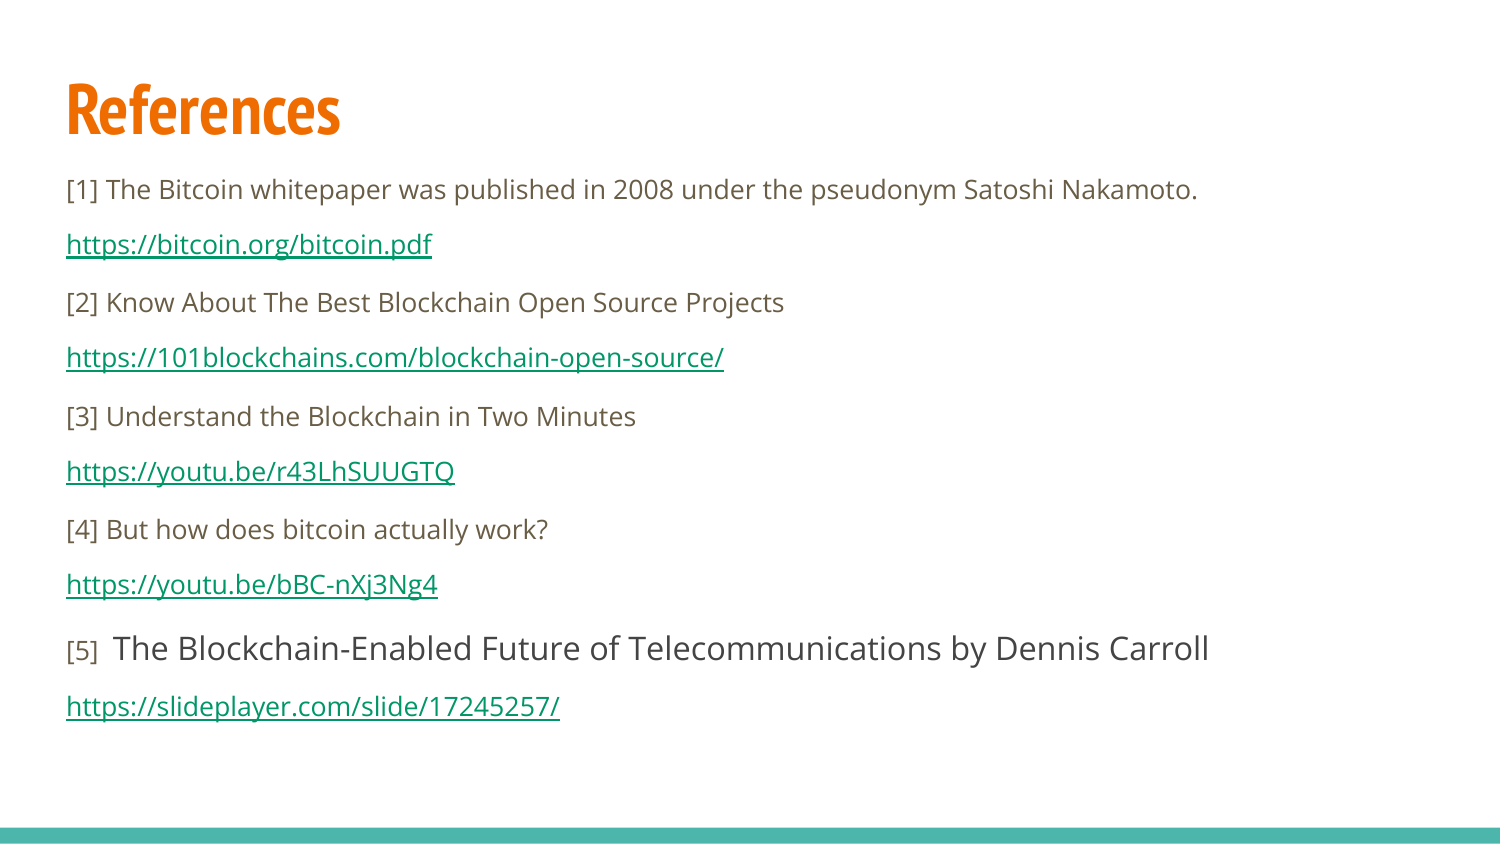

# References
[1] The Bitcoin whitepaper was published in 2008 under the pseudonym Satoshi Nakamoto.
https://bitcoin.org/bitcoin.pdf
[2] Know About The Best Blockchain Open Source Projects
https://101blockchains.com/blockchain-open-source/
[3] Understand the Blockchain in Two Minutes
https://youtu.be/r43LhSUUGTQ
[4] But how does bitcoin actually work?
https://youtu.be/bBC-nXj3Ng4
[5]  The Blockchain-Enabled Future of Telecommunications by Dennis Carroll
https://slideplayer.com/slide/17245257/